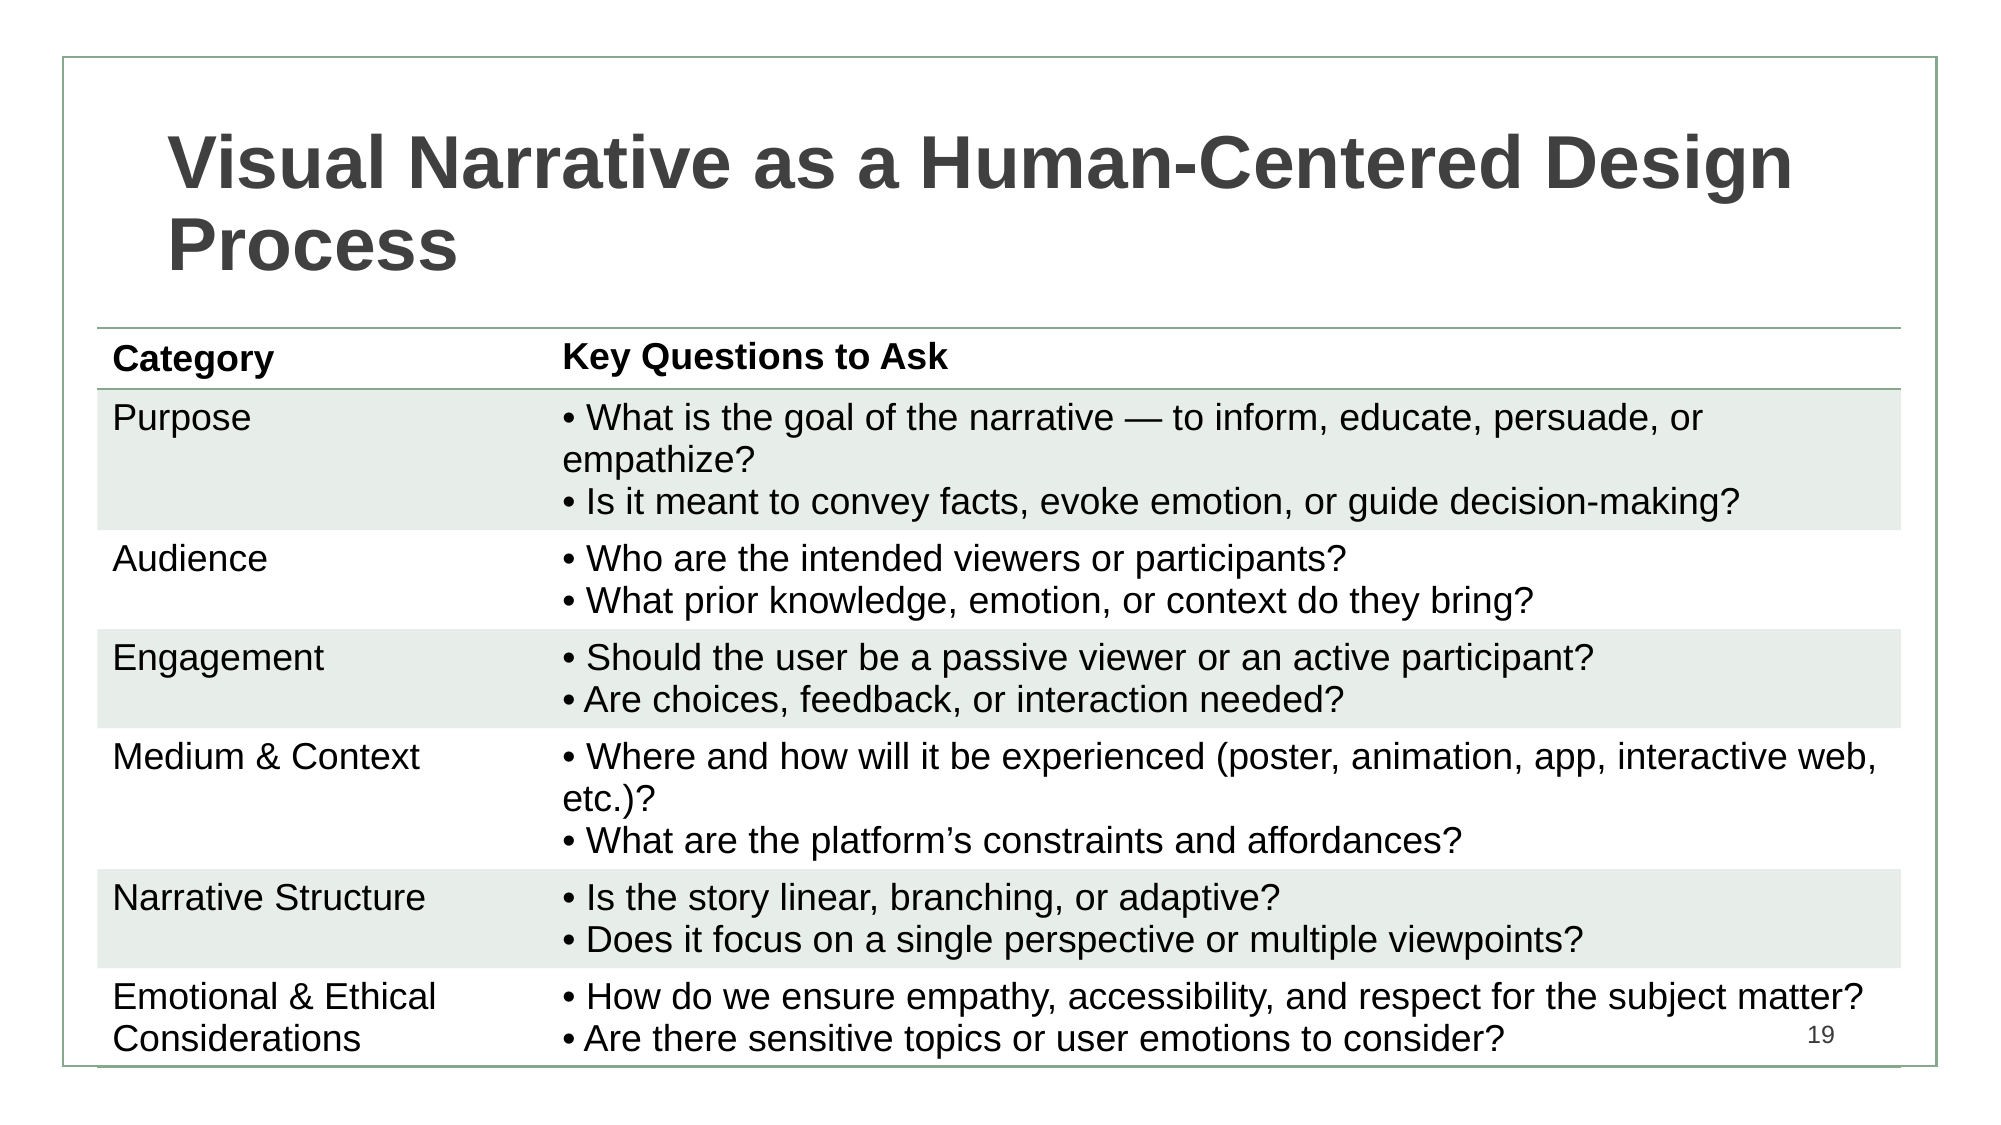

# Visual Narrative as a Human-Centered Design Process
| Category | Key Questions to Ask |
| --- | --- |
| Purpose | • What is the goal of the narrative — to inform, educate, persuade, or empathize? • Is it meant to convey facts, evoke emotion, or guide decision-making? |
| Audience | • Who are the intended viewers or participants? • What prior knowledge, emotion, or context do they bring? |
| Engagement | • Should the user be a passive viewer or an active participant? • Are choices, feedback, or interaction needed? |
| Medium & Context | • Where and how will it be experienced (poster, animation, app, interactive web, etc.)? • What are the platform’s constraints and affordances? |
| Narrative Structure | • Is the story linear, branching, or adaptive? • Does it focus on a single perspective or multiple viewpoints? |
| Emotional & Ethical Considerations | • How do we ensure empathy, accessibility, and respect for the subject matter? • Are there sensitive topics or user emotions to consider? |
19